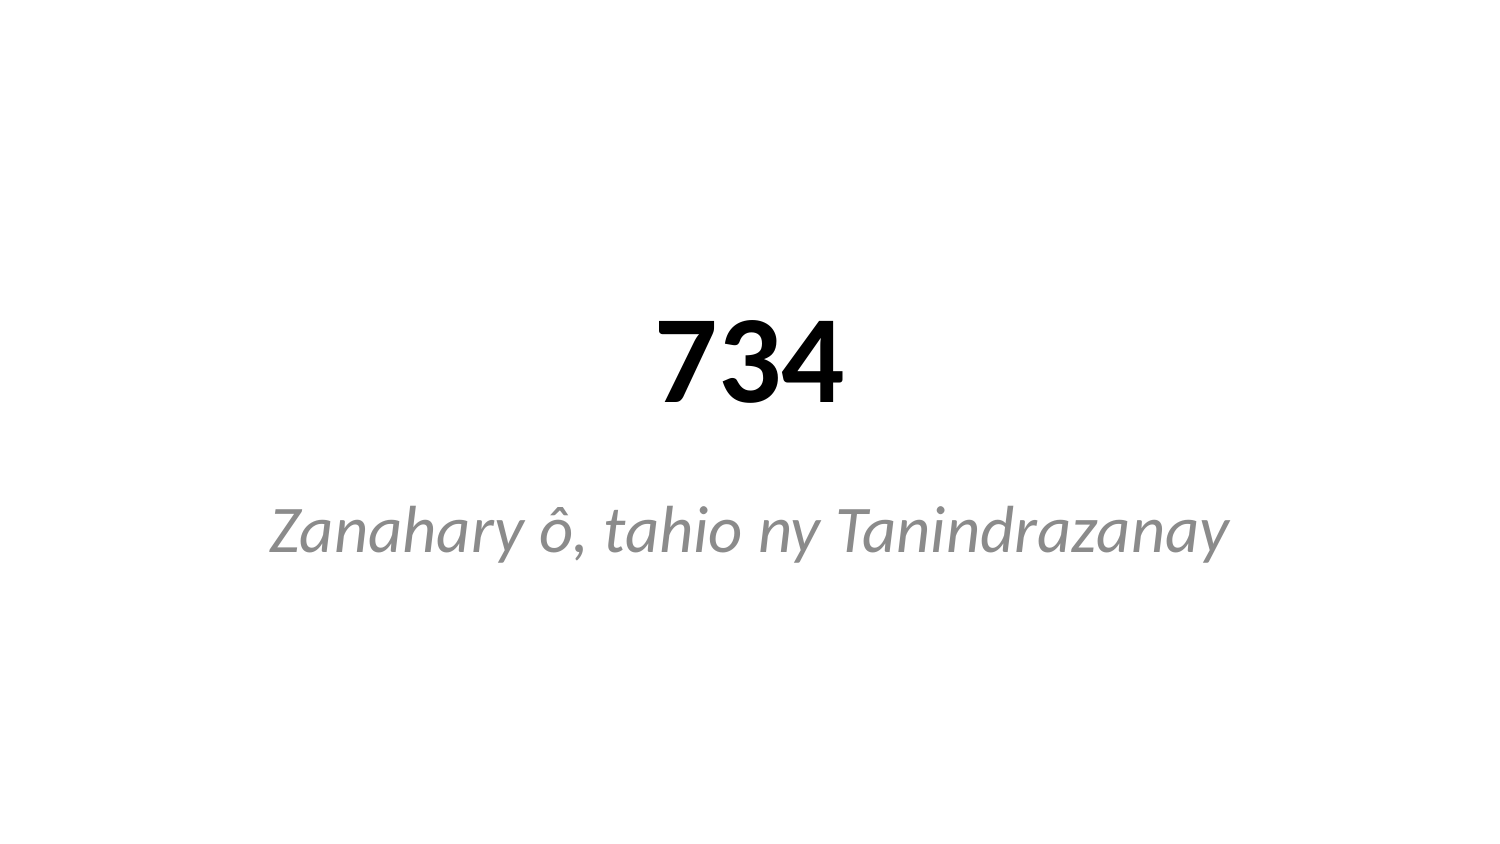

# 734
Zanahary ô, tahio ny Tanindrazanay